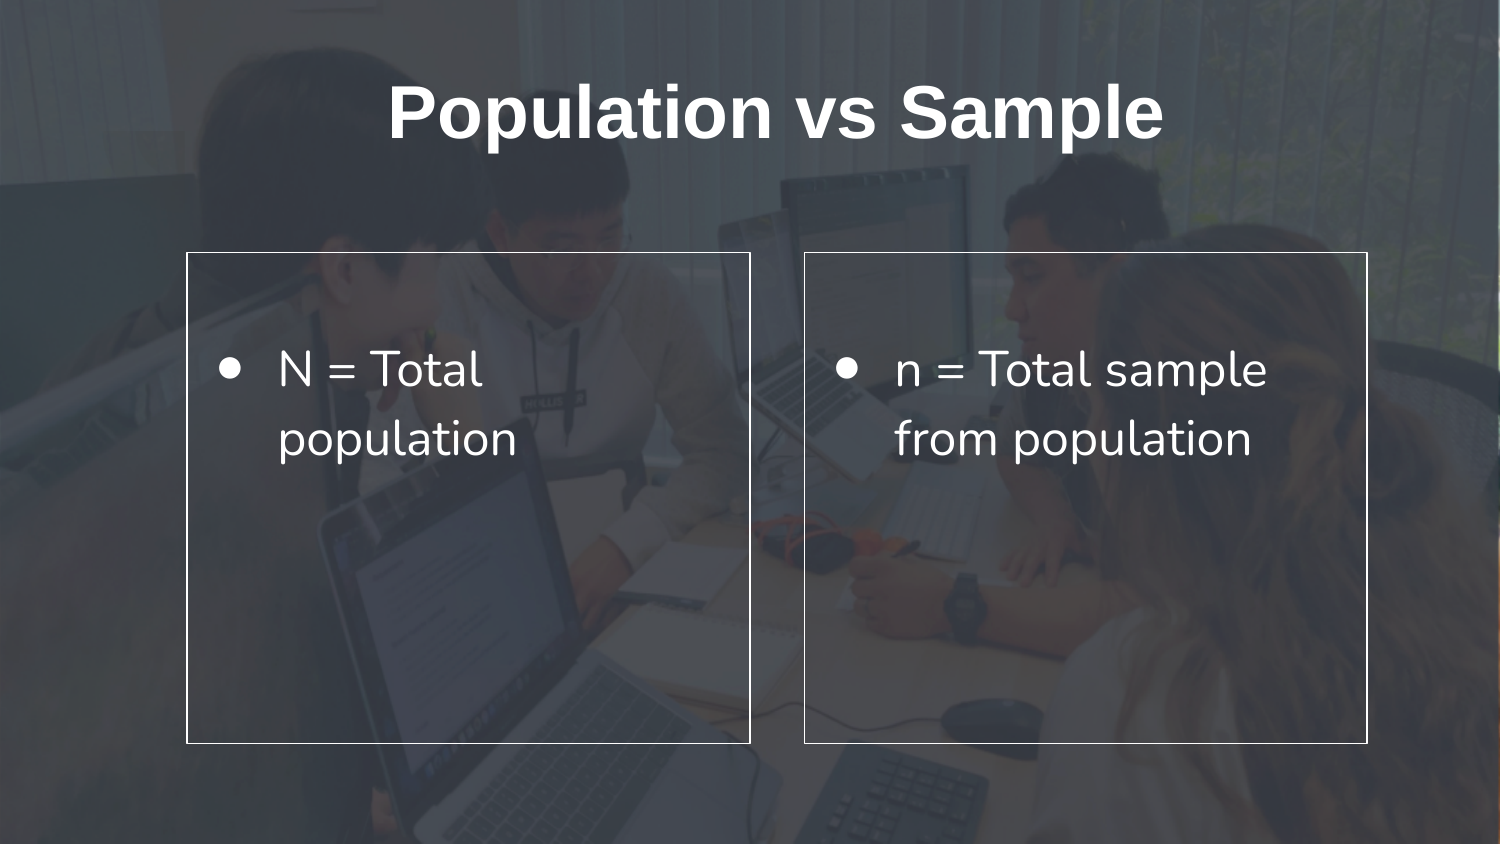

# Population vs Sample

n = Total sample from population

N = Total population